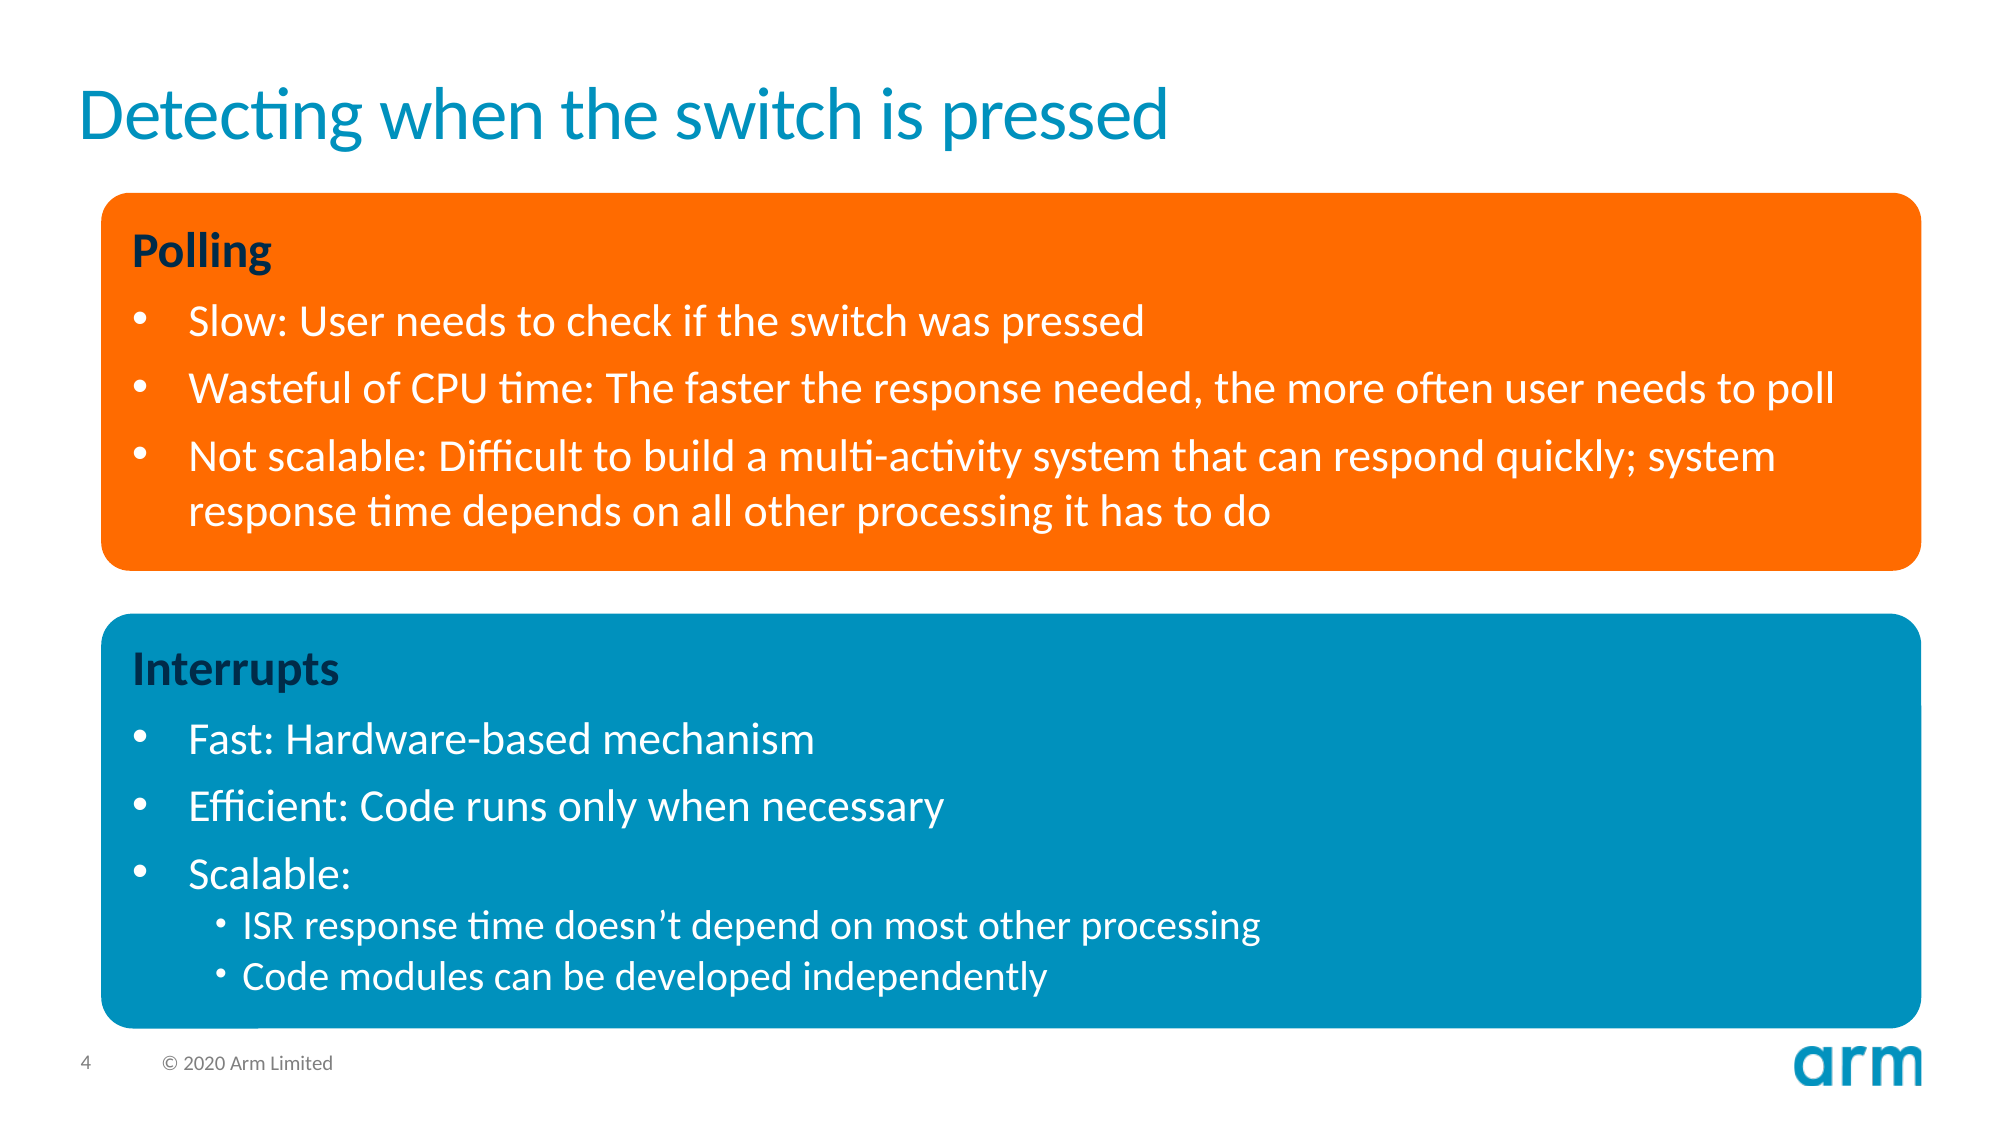

# Detecting when the switch is pressed

Polling
Slow: User needs to check if the switch was pressed
Wasteful of CPU time: The faster the response needed, the more often user needs to poll
Not scalable: Difficult to build a multi-activity system that can respond quickly; system response time depends on all other processing it has to do

Interrupts
Fast: Hardware-based mechanism
Efficient: Code runs only when necessary
Scalable:
ISR response time doesn’t depend on most other processing
Code modules can be developed independently